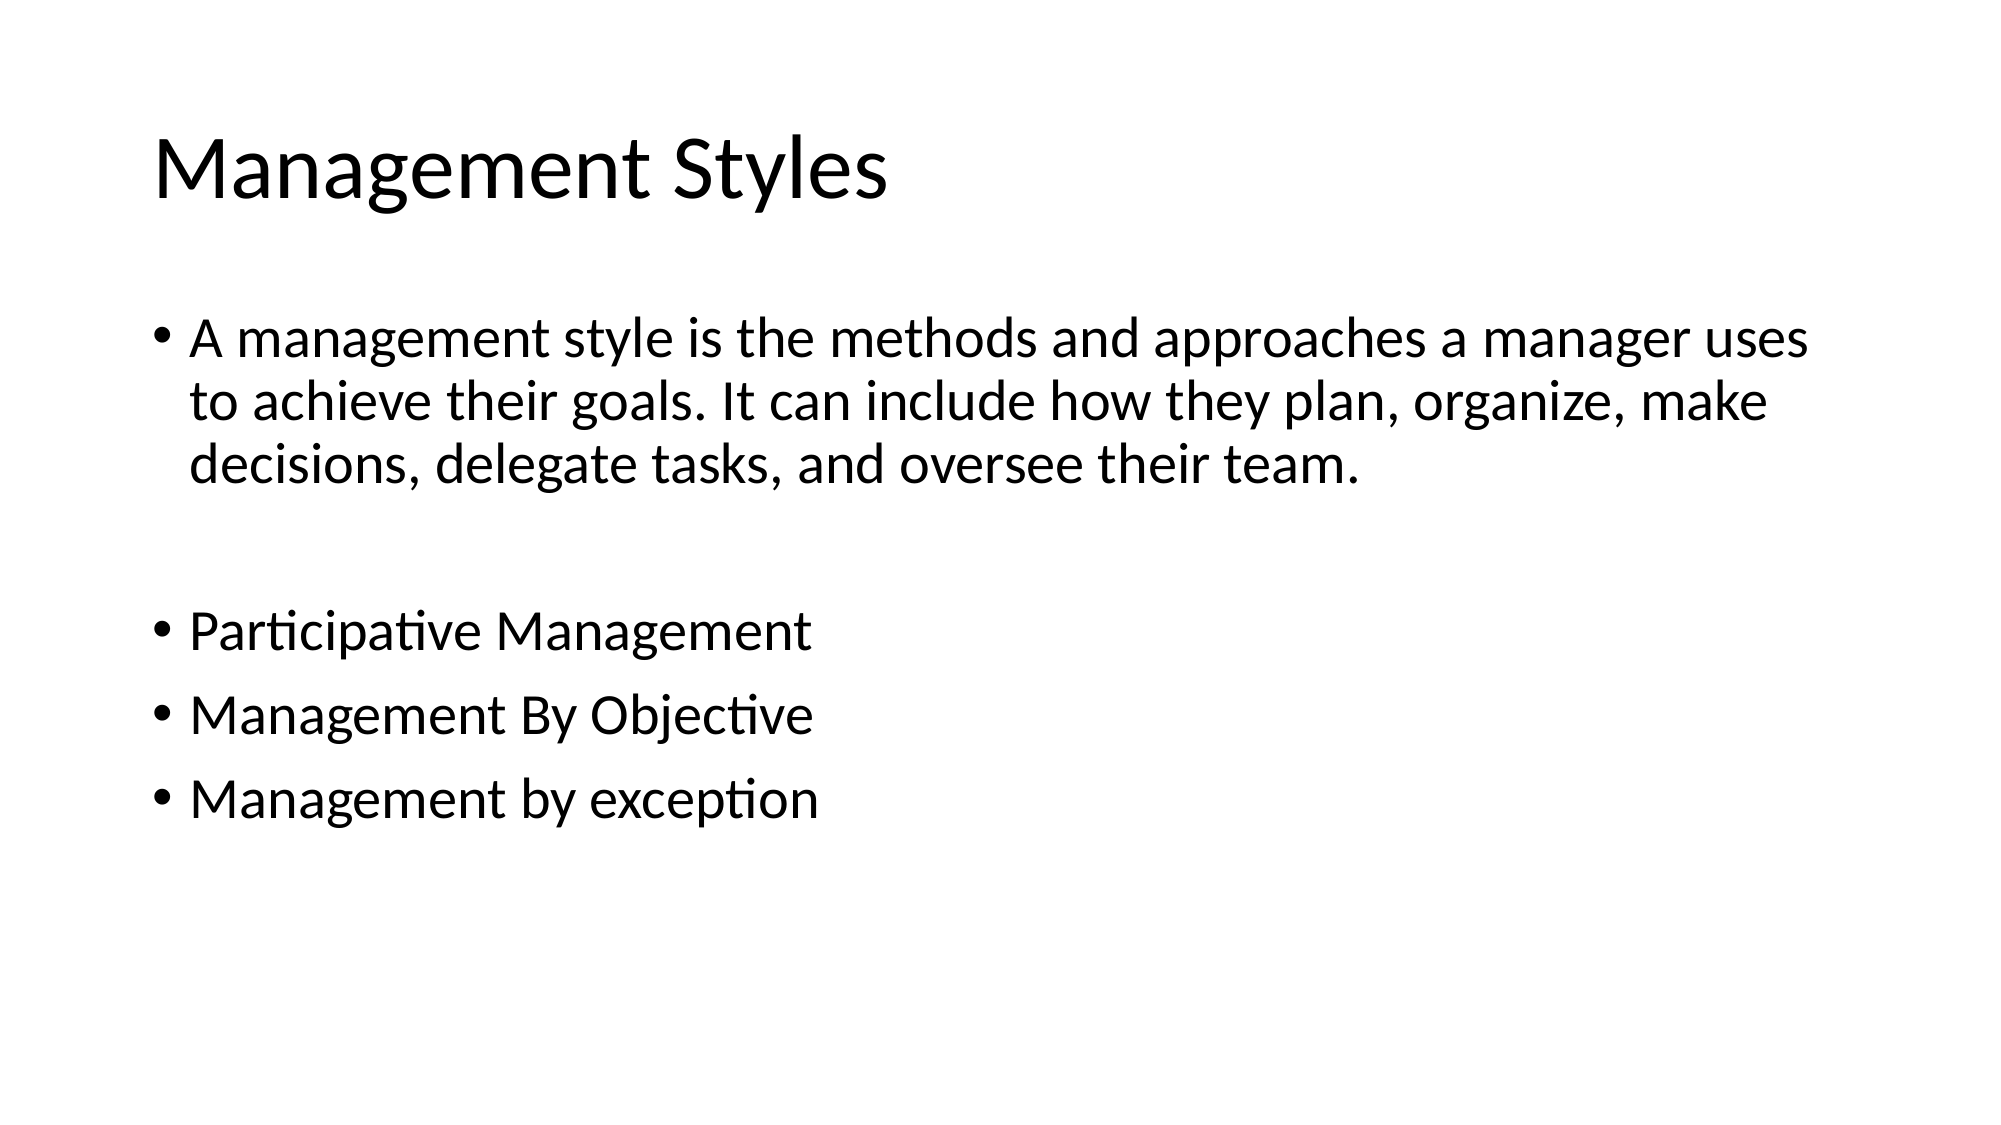

# Management Styles
A management style is the methods and approaches a manager uses to achieve their goals. It can include how they plan, organize, make decisions, delegate tasks, and oversee their team.

Participative Management
Management By Objective
Management by exception